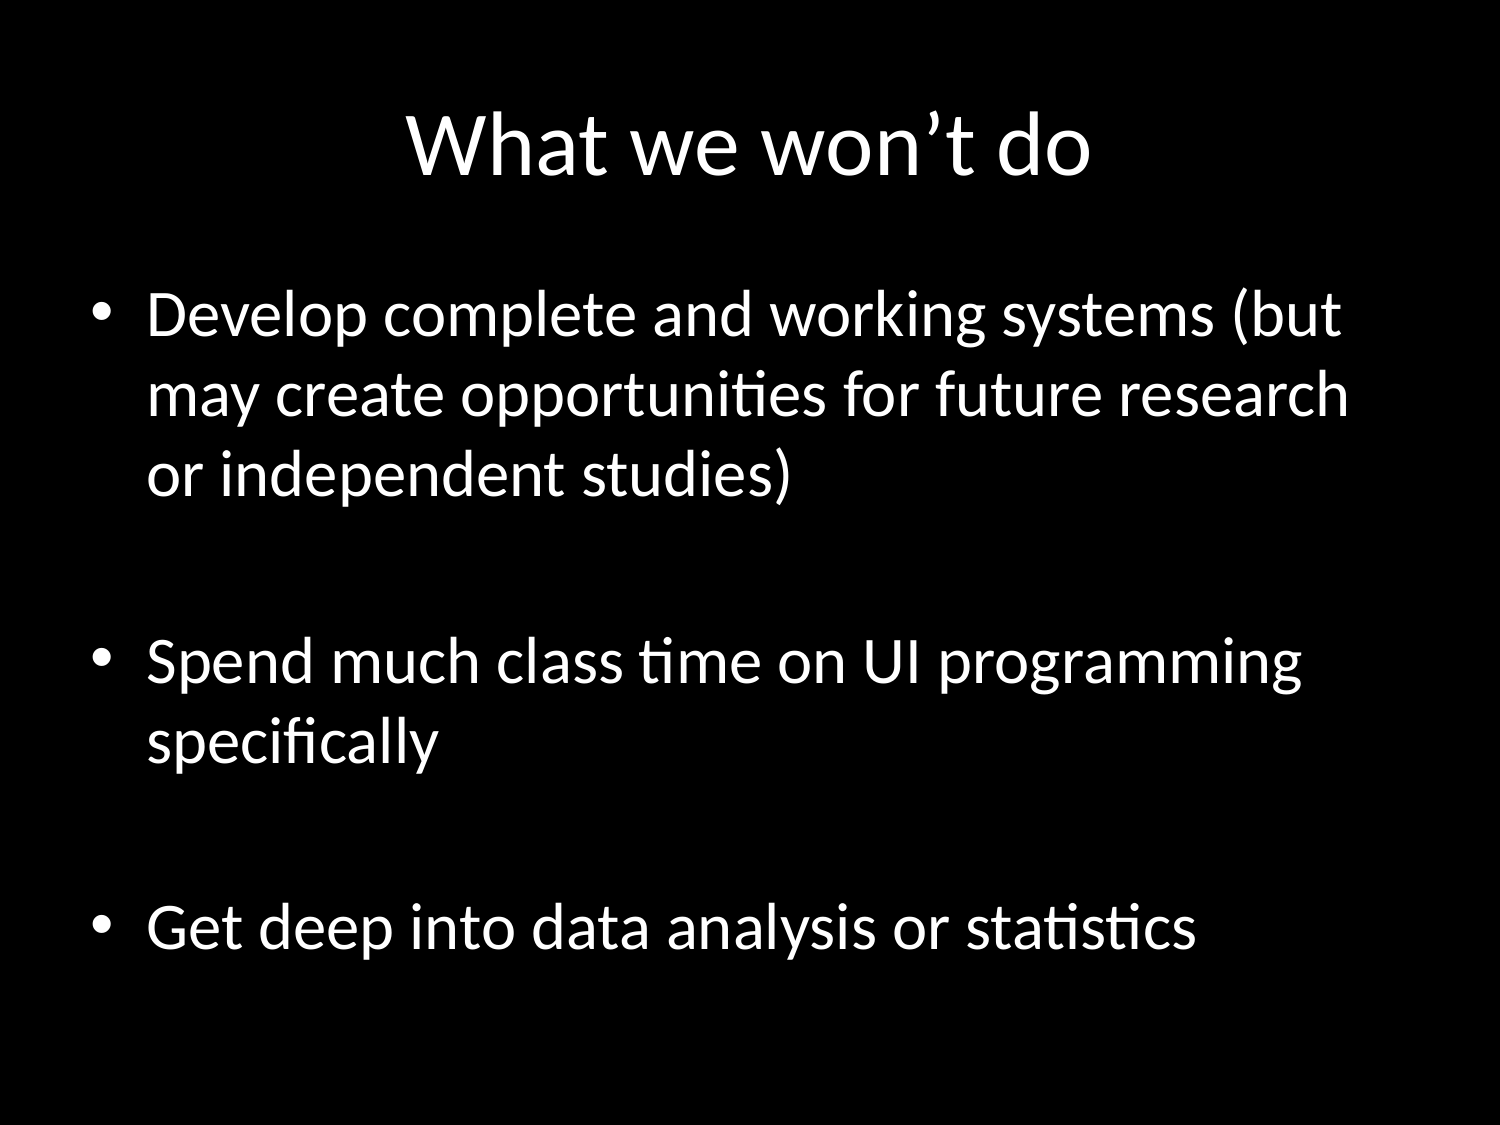

# What we won’t do
Develop complete and working systems (but may create opportunities for future research or independent studies)

Spend much class time on UI programming specifically

Get deep into data analysis or statistics